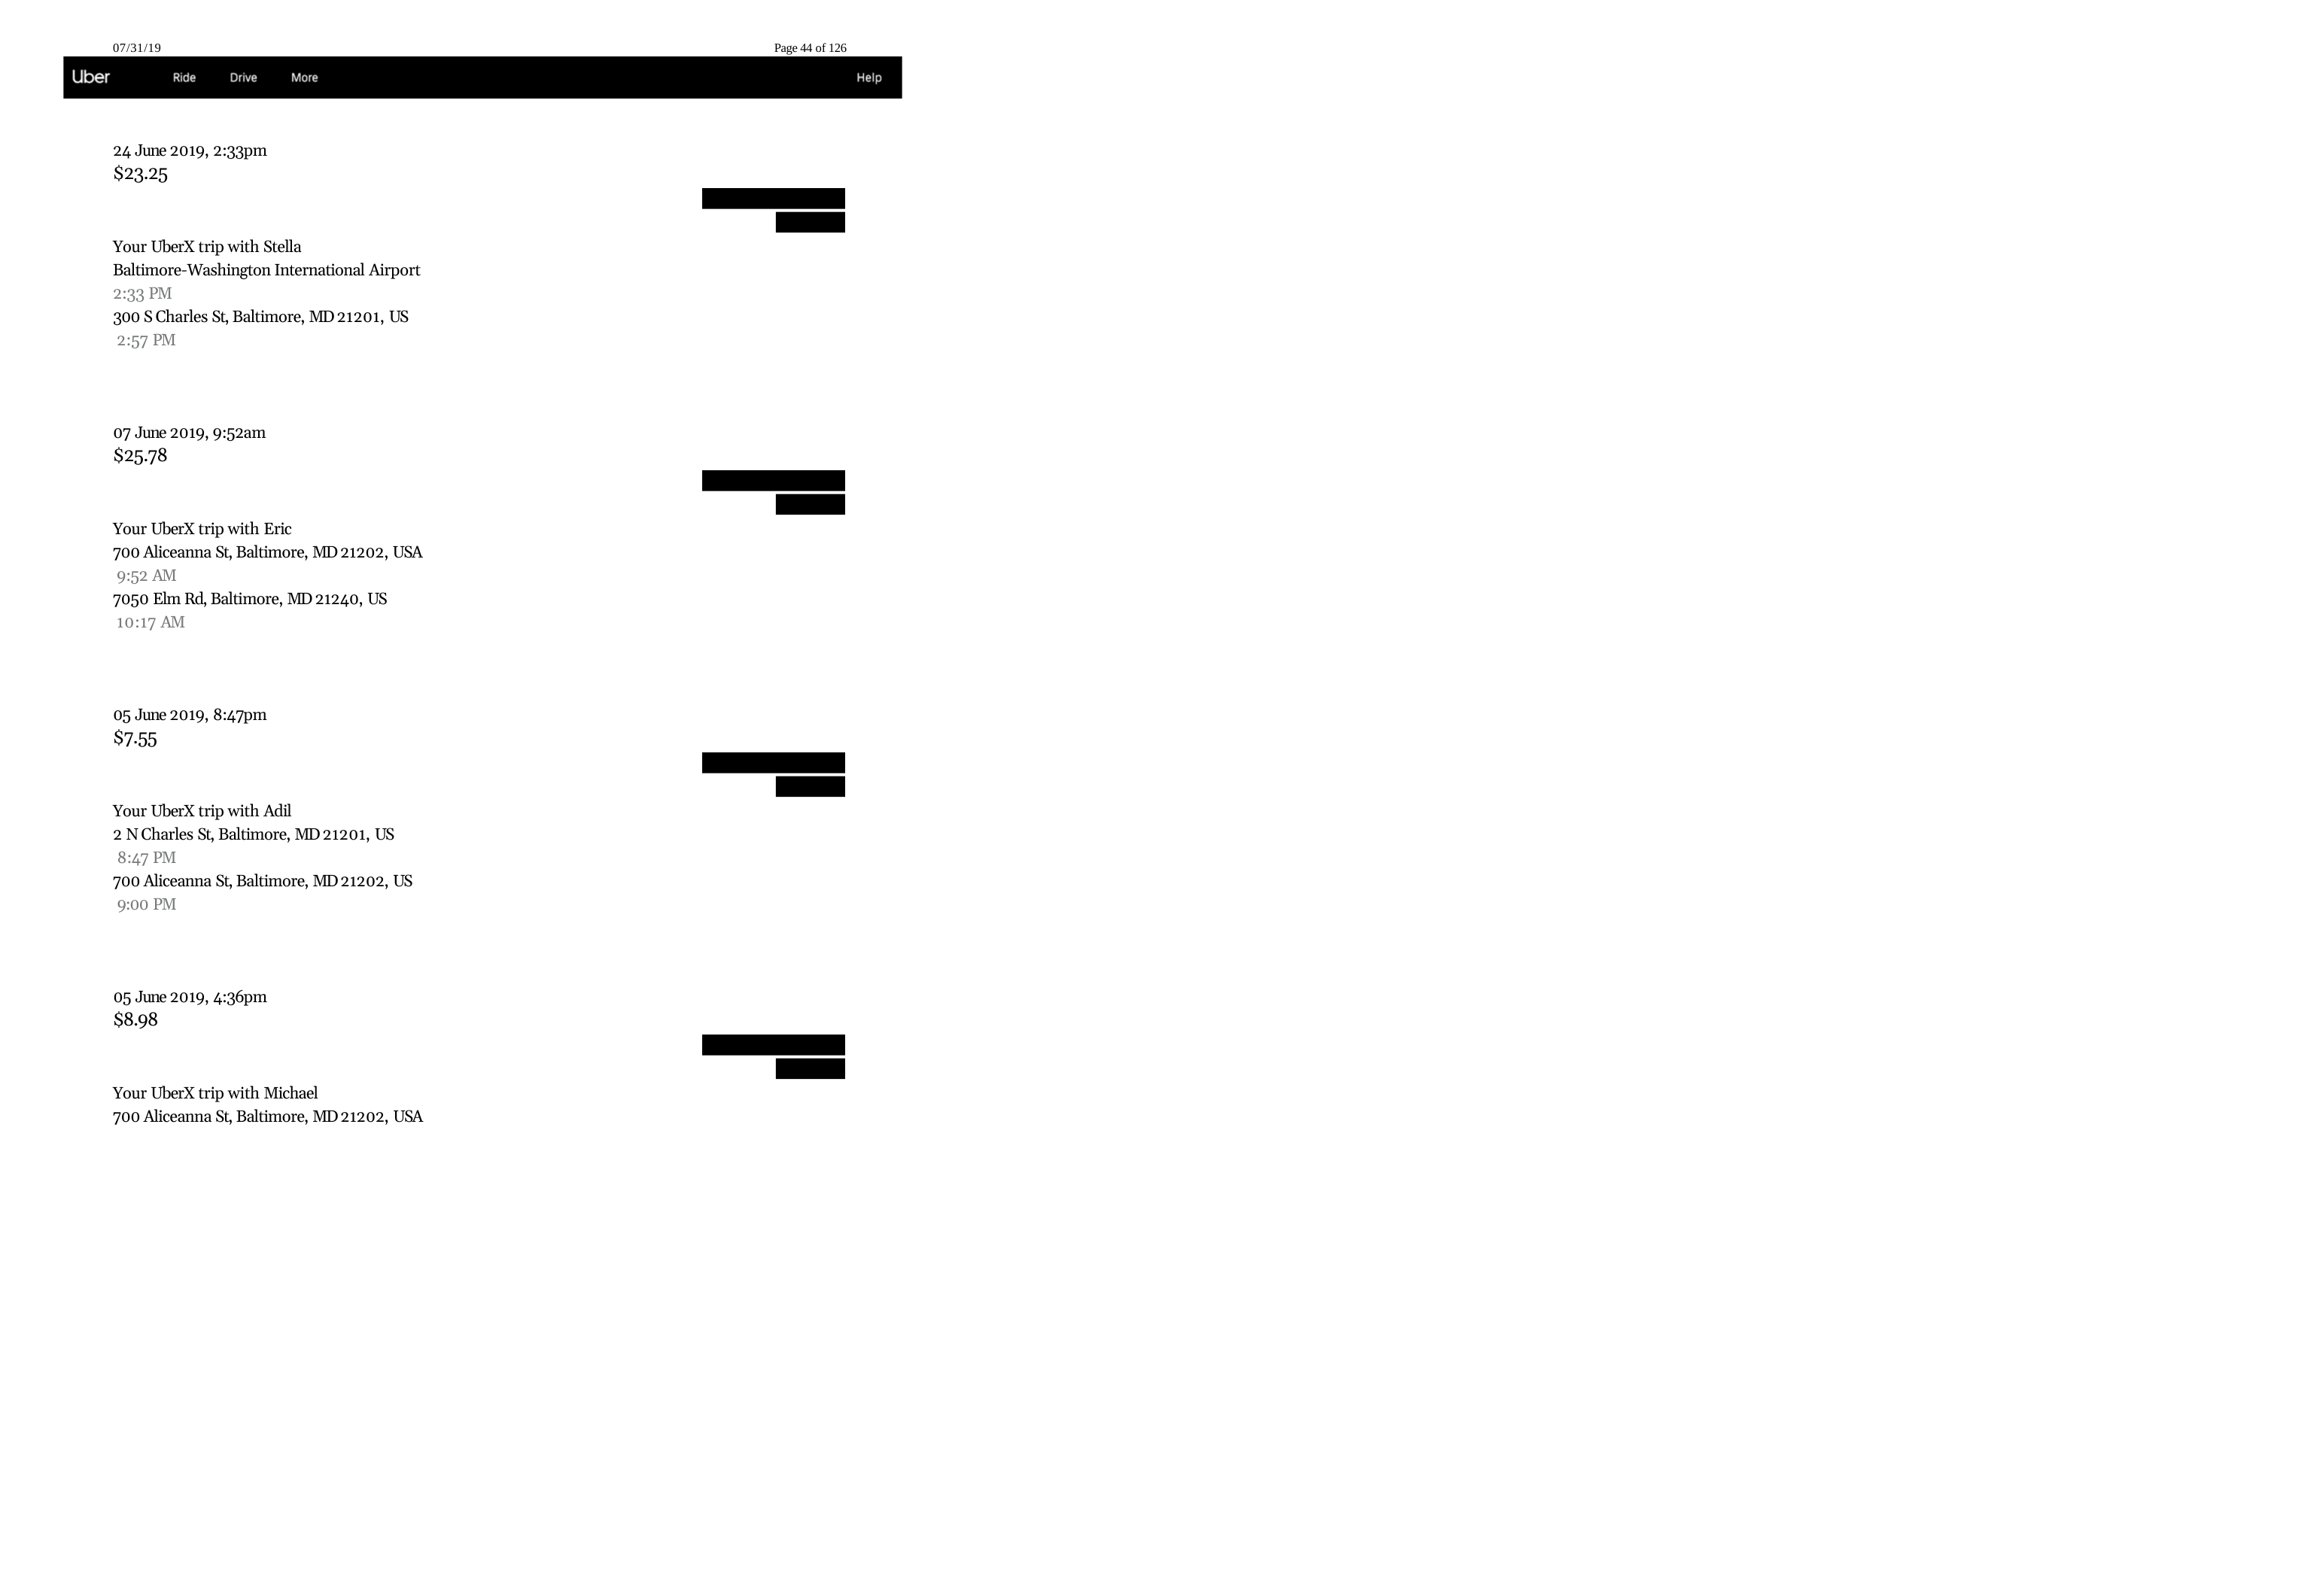

07/31/19
Page 44 of 126

24 June 2019, 2:33pm
$23.25

Your UberX trip with Stella
Baltimore-Washington International Airport  2:33 PM
300 S Charles St, Baltimore, MD 21201, US  2:57 PM

07 June 2019, 9:52am
$25.78

Your UberX trip with Eric
700 Aliceanna St, Baltimore, MD 21202, USA  9:52 AM
7050 Elm Rd, Baltimore, MD 21240, US  10:17 AM

05 June 2019, 8:47pm
$7.55

Your UberX trip with Adil
2 N Charles St, Baltimore, MD 21201, US  8:47 PM
700 Aliceanna St, Baltimore, MD 21202, US  9:00 PM

05 June 2019, 4:36pm
$8.98

Your UberX trip with Michael
700 Aliceanna St, Baltimore, MD 21202, USA